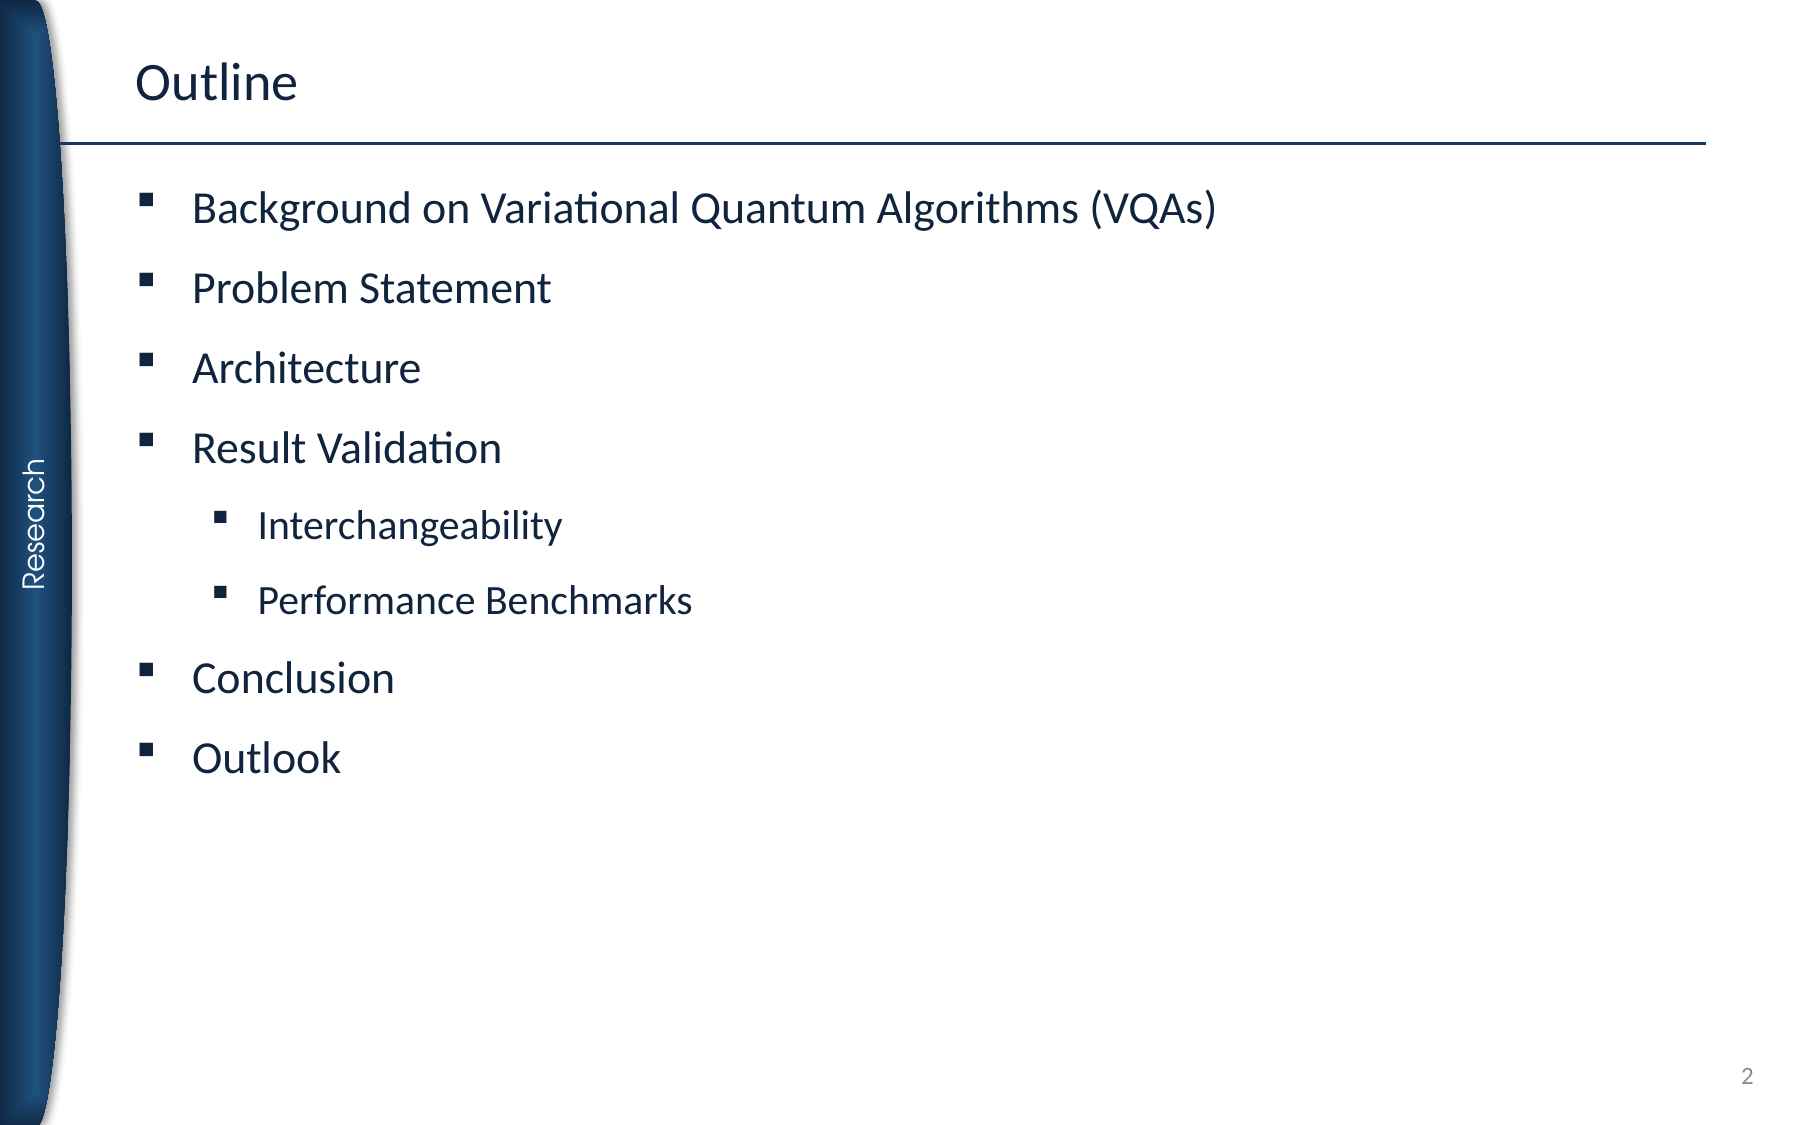

# Outline
Background on Variational Quantum Algorithms (VQAs)
Problem Statement
Architecture
Result Validation
Interchangeability
Performance Benchmarks
Conclusion
Outlook

2